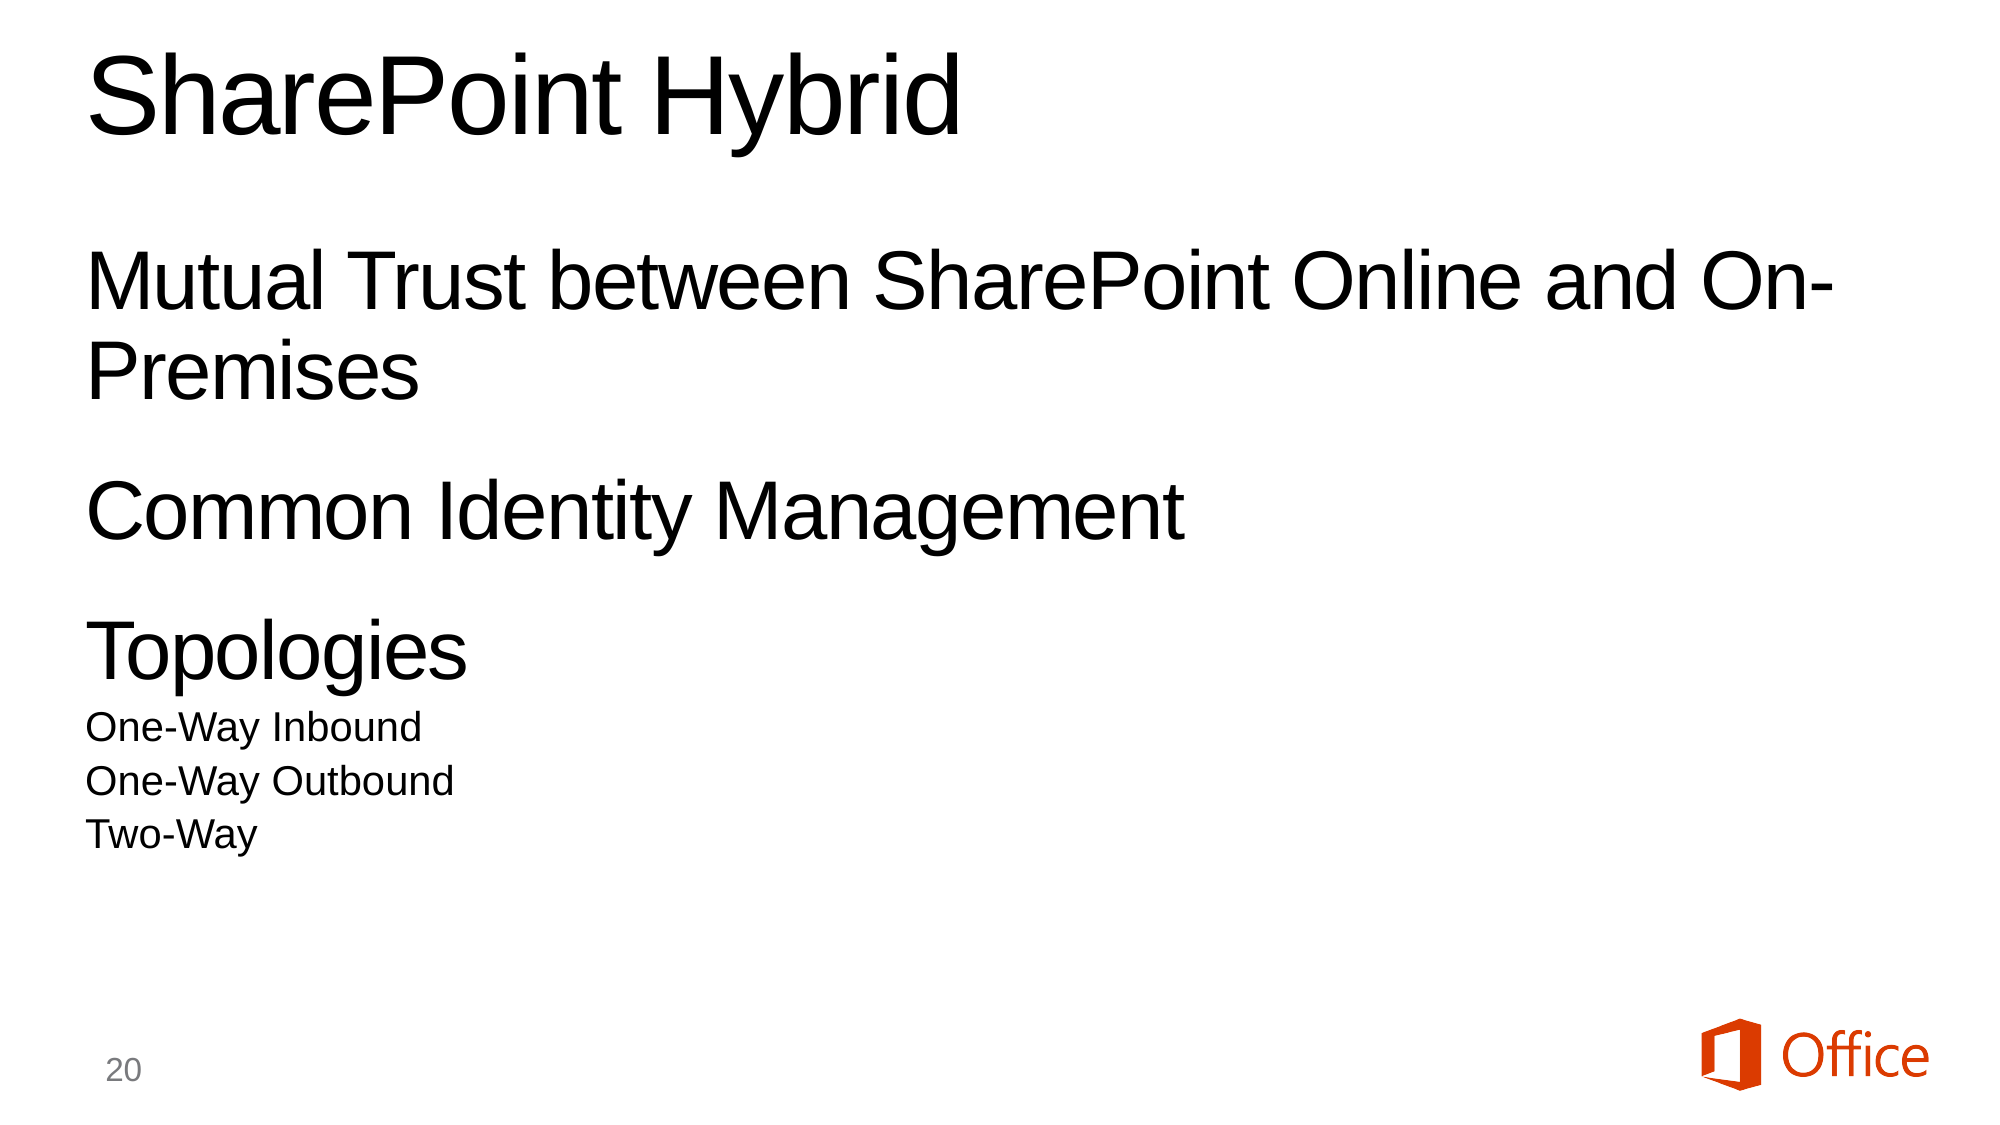

# SharePoint Hybrid
Mutual Trust between SharePoint Online and On-Premises
Common Identity Management
Topologies
One-Way Inbound
One-Way Outbound
Two-Way
20